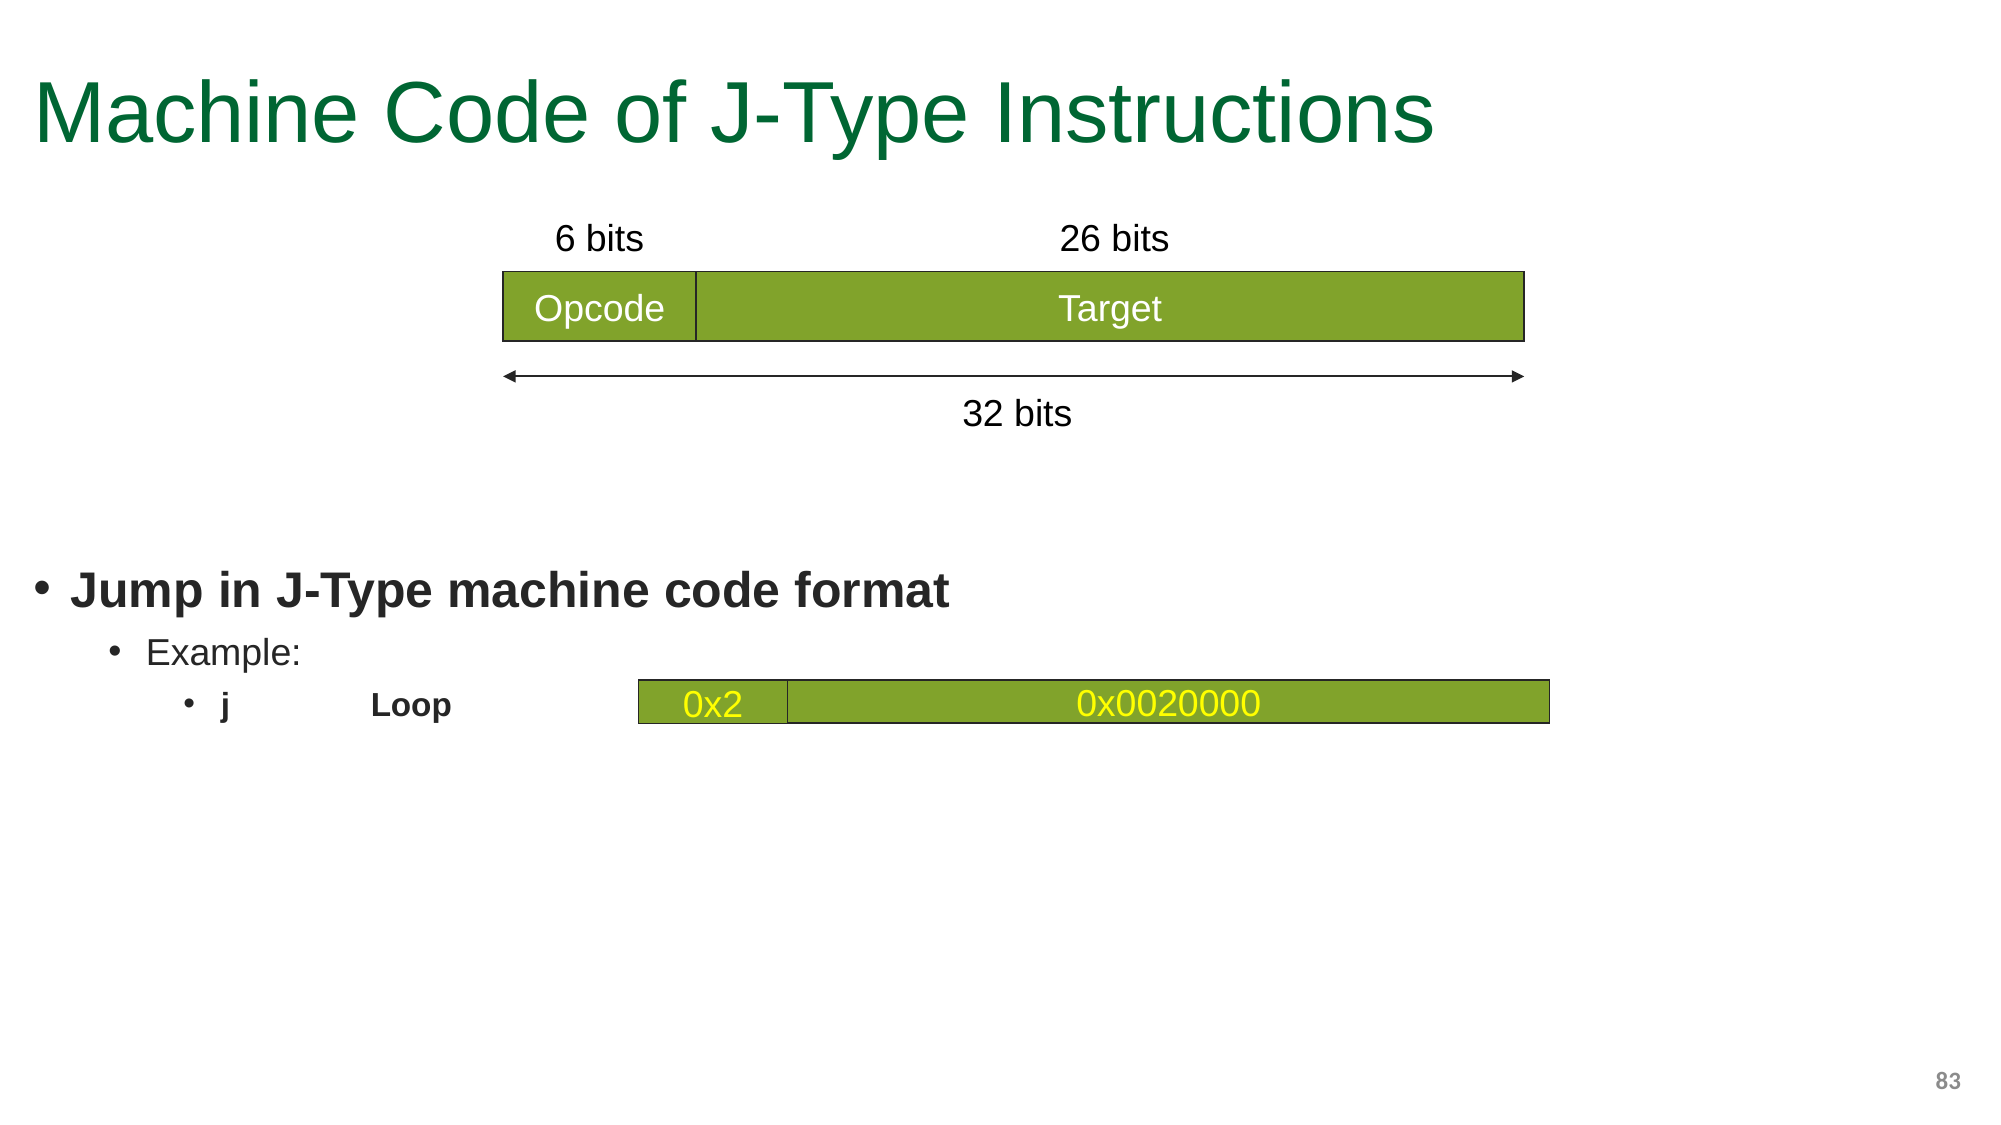

# Machine Code of J-Type Instructions
26 bits
6 bits
Opcode
Target
32 bits
Jump in J-Type machine code format
Example:
j	Loop

000010
00000000000000100000000000000000
0x0020000
0x2
83